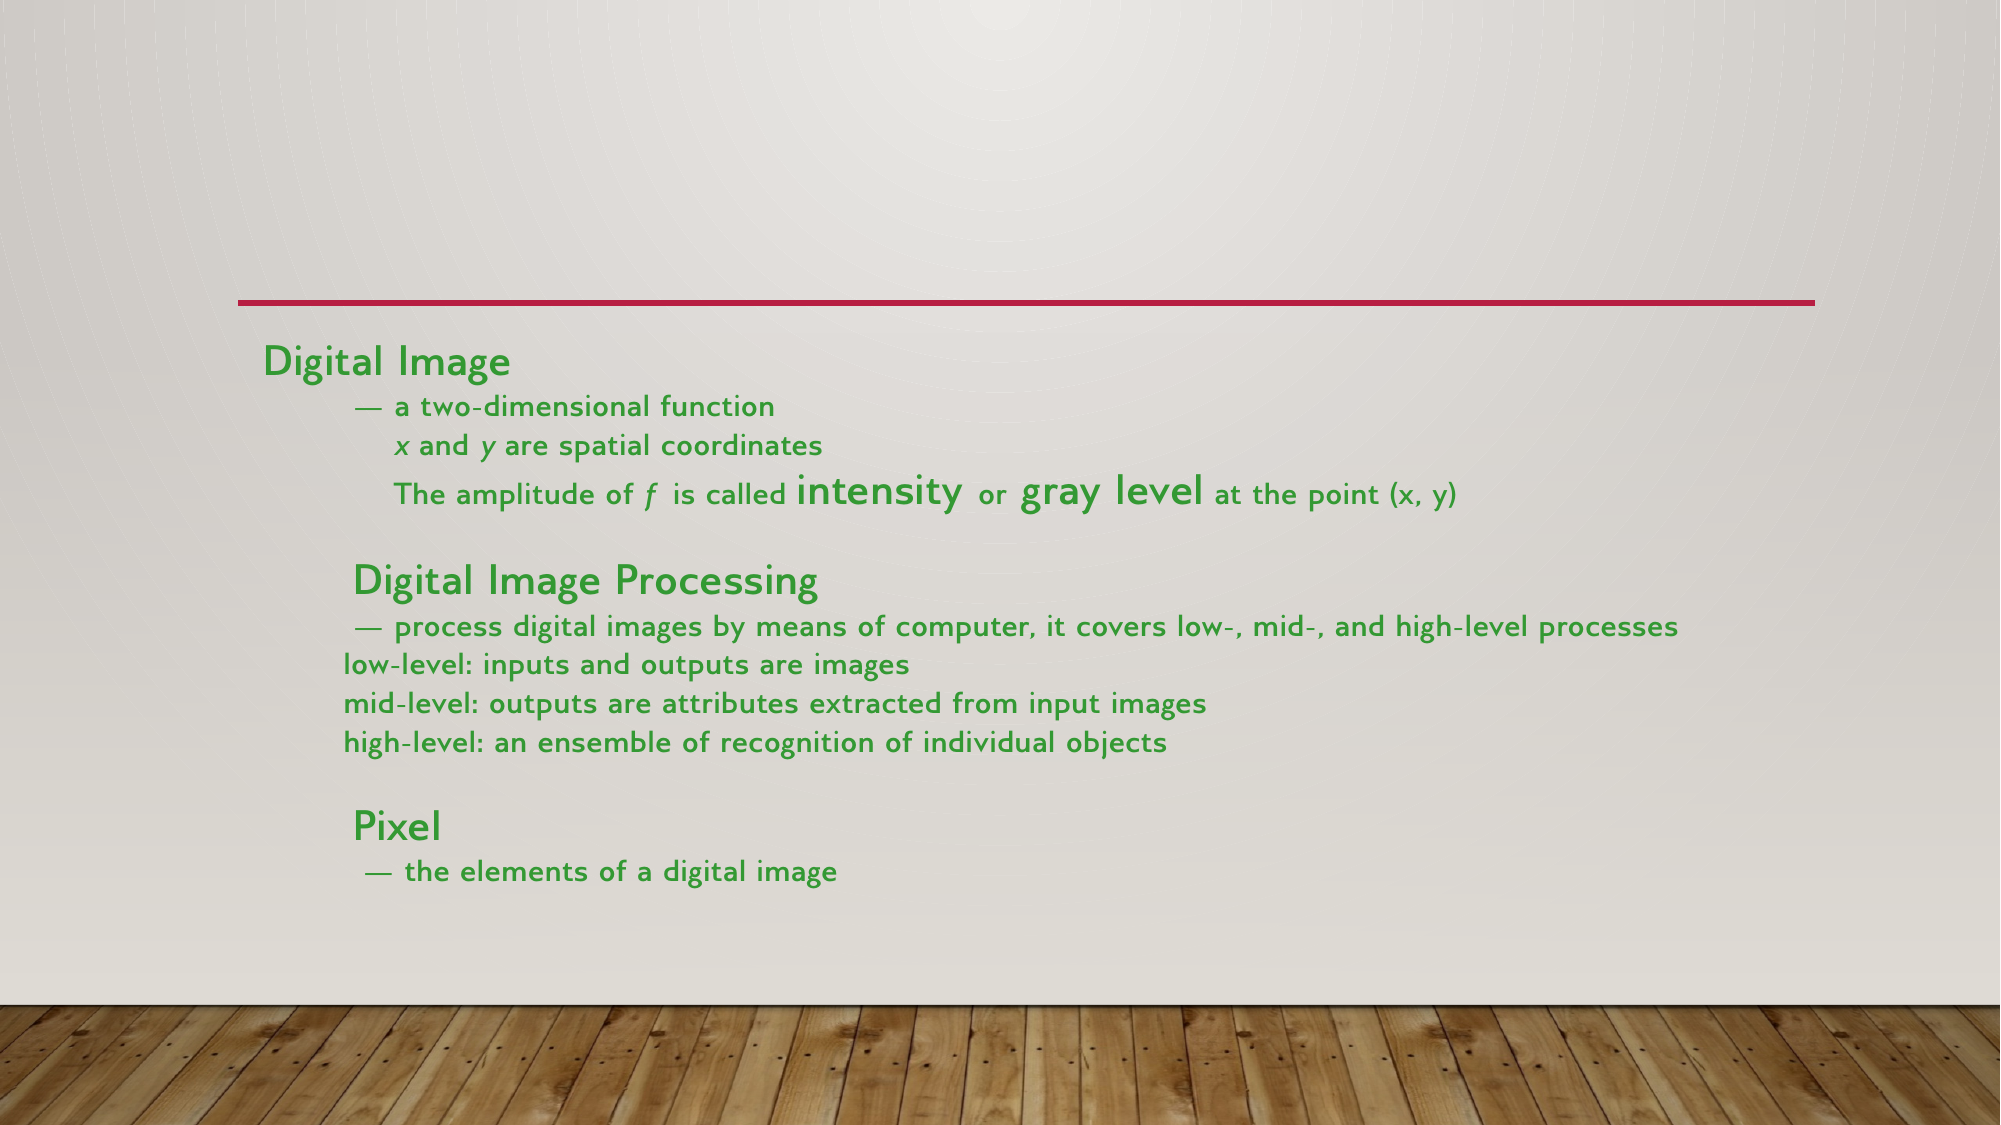

#
 Digital Image
          — a two-dimensional function
              x and y are spatial coordinates
              The amplitude of f  is called intensity or gray level at the point (x, y)

          Digital Image Processing
          — process digital images by means of computer, it covers low-, mid-, and high-level processes
         low-level: inputs and outputs are images
         mid-level: outputs are attributes extracted from input images
         high-level: an ensemble of recognition of individual objects

          Pixel
           — the elements of a digital image